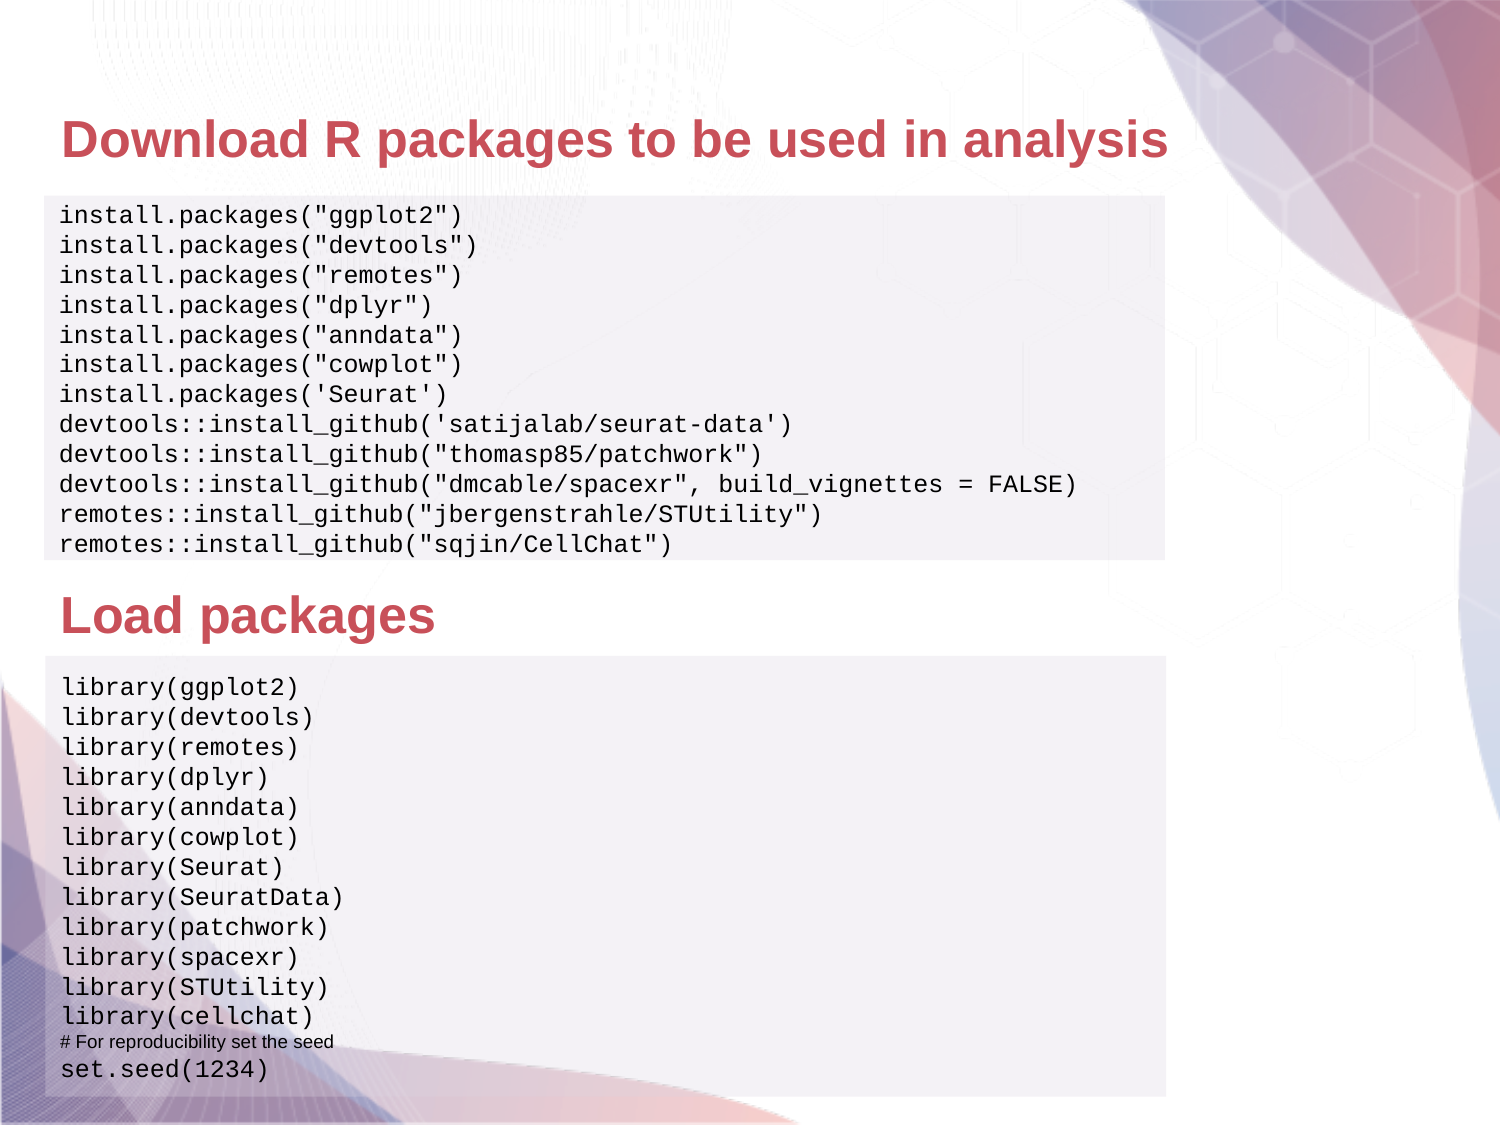

Download R packages to be used in analysis

install.packages("ggplot2")
install.packages("devtools")
install.packages("remotes")
install.packages("dplyr")
install.packages("anndata")
install.packages("cowplot")
install.packages('Seurat')
devtools::install_github('satijalab/seurat-data')
devtools::install_github("thomasp85/patchwork")
devtools::install_github("dmcable/spacexr", build_vignettes = FALSE)
remotes::install_github("jbergenstrahle/STUtility")
remotes::install_github("sqjin/CellChat")
Load packages

library(ggplot2)
library(devtools)
library(remotes)
library(dplyr)
library(anndata)
library(cowplot)
library(Seurat)
library(SeuratData)
library(patchwork)
library(spacexr)
library(STUtility)
library(cellchat)
# For reproducibility set the seed
set.seed(1234)